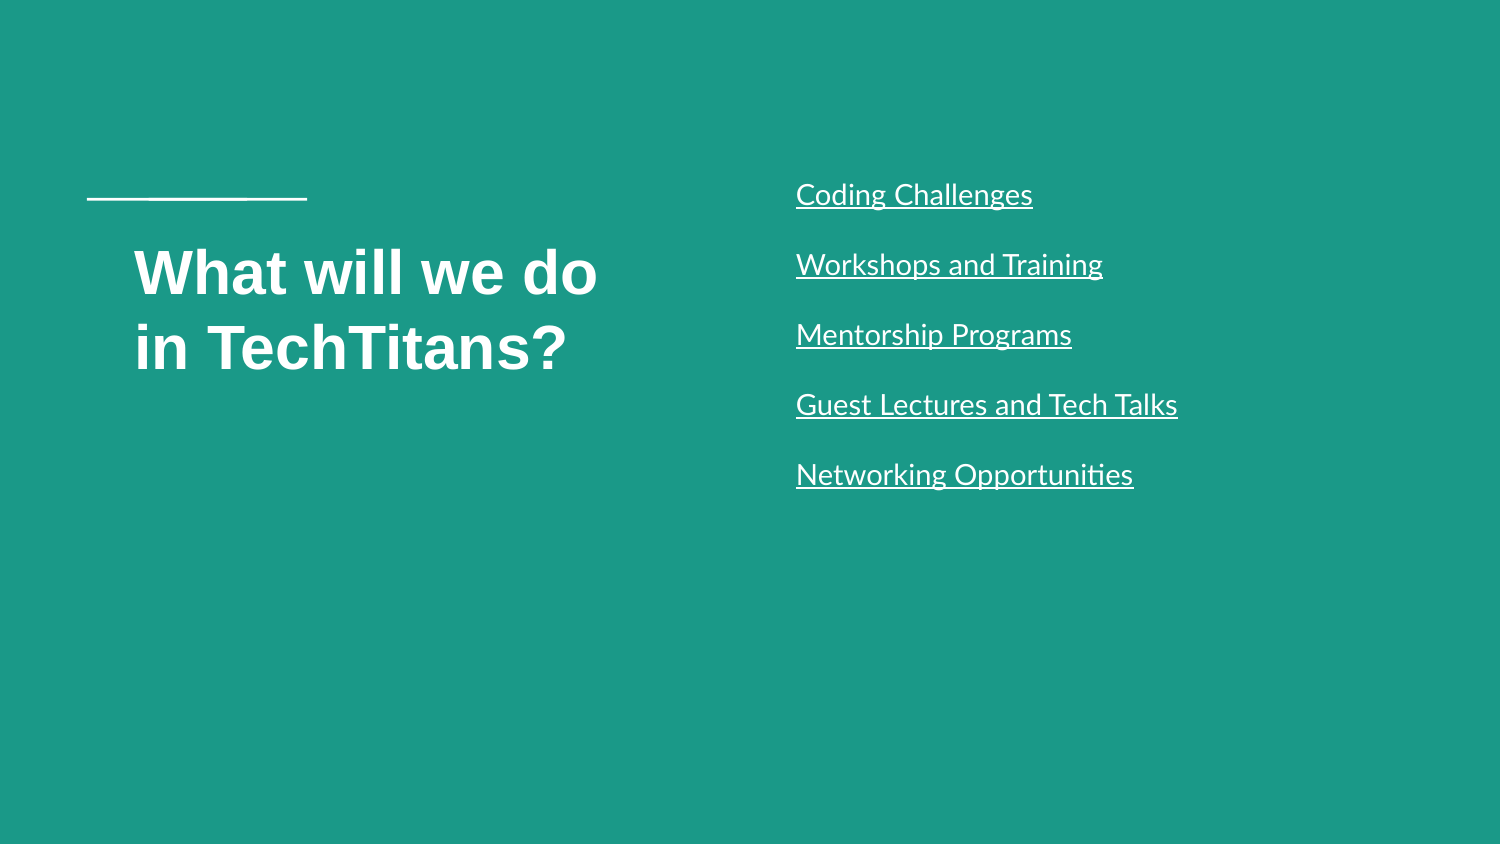

Coding Challenges

Workshops and Training

Mentorship Programs

Guest Lectures and Tech Talks

Networking Opportunities
# What will we do in TechTitans?